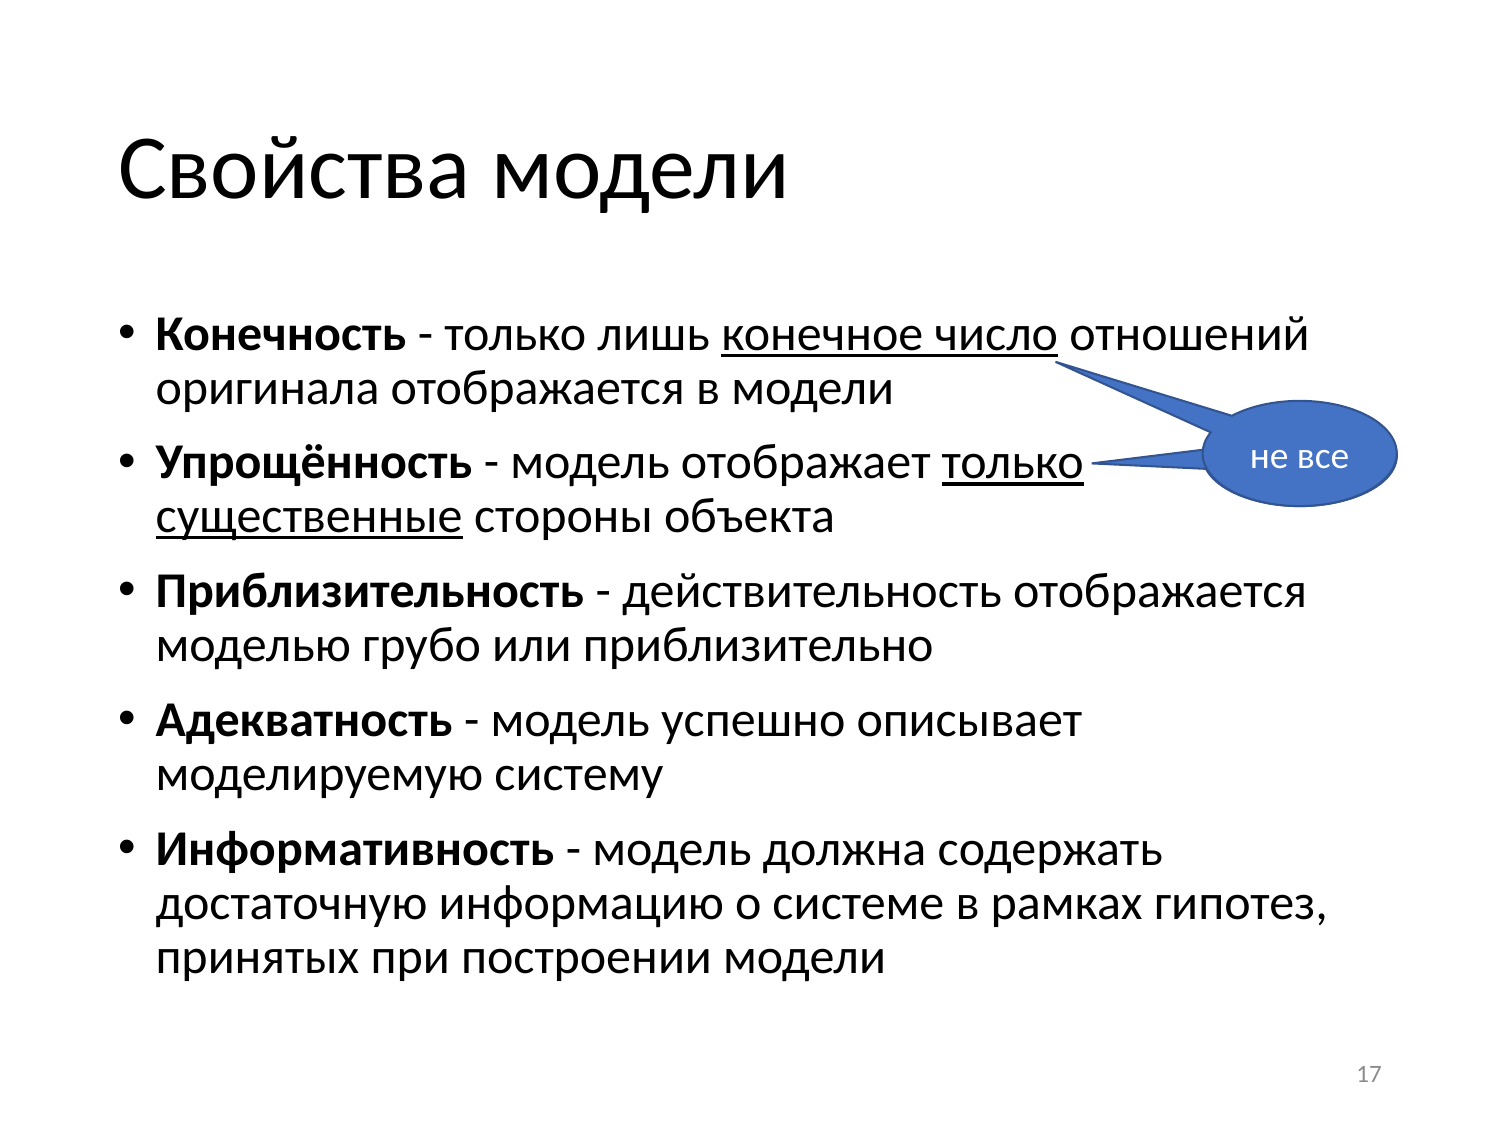

# Свойства модели
Конечность - только лишь конечное число отношений оригинала отображается в модели
Упрощённость - модель отображает только существенные стороны объекта
Приблизительность - действительность отображается моделью грубо или приблизительно
Адекватность - модель успешно описывает моделируемую систему
Информативность - модель должна содержать достаточную информацию о системе в рамках гипотез, принятых при построении модели

не все
не все
17